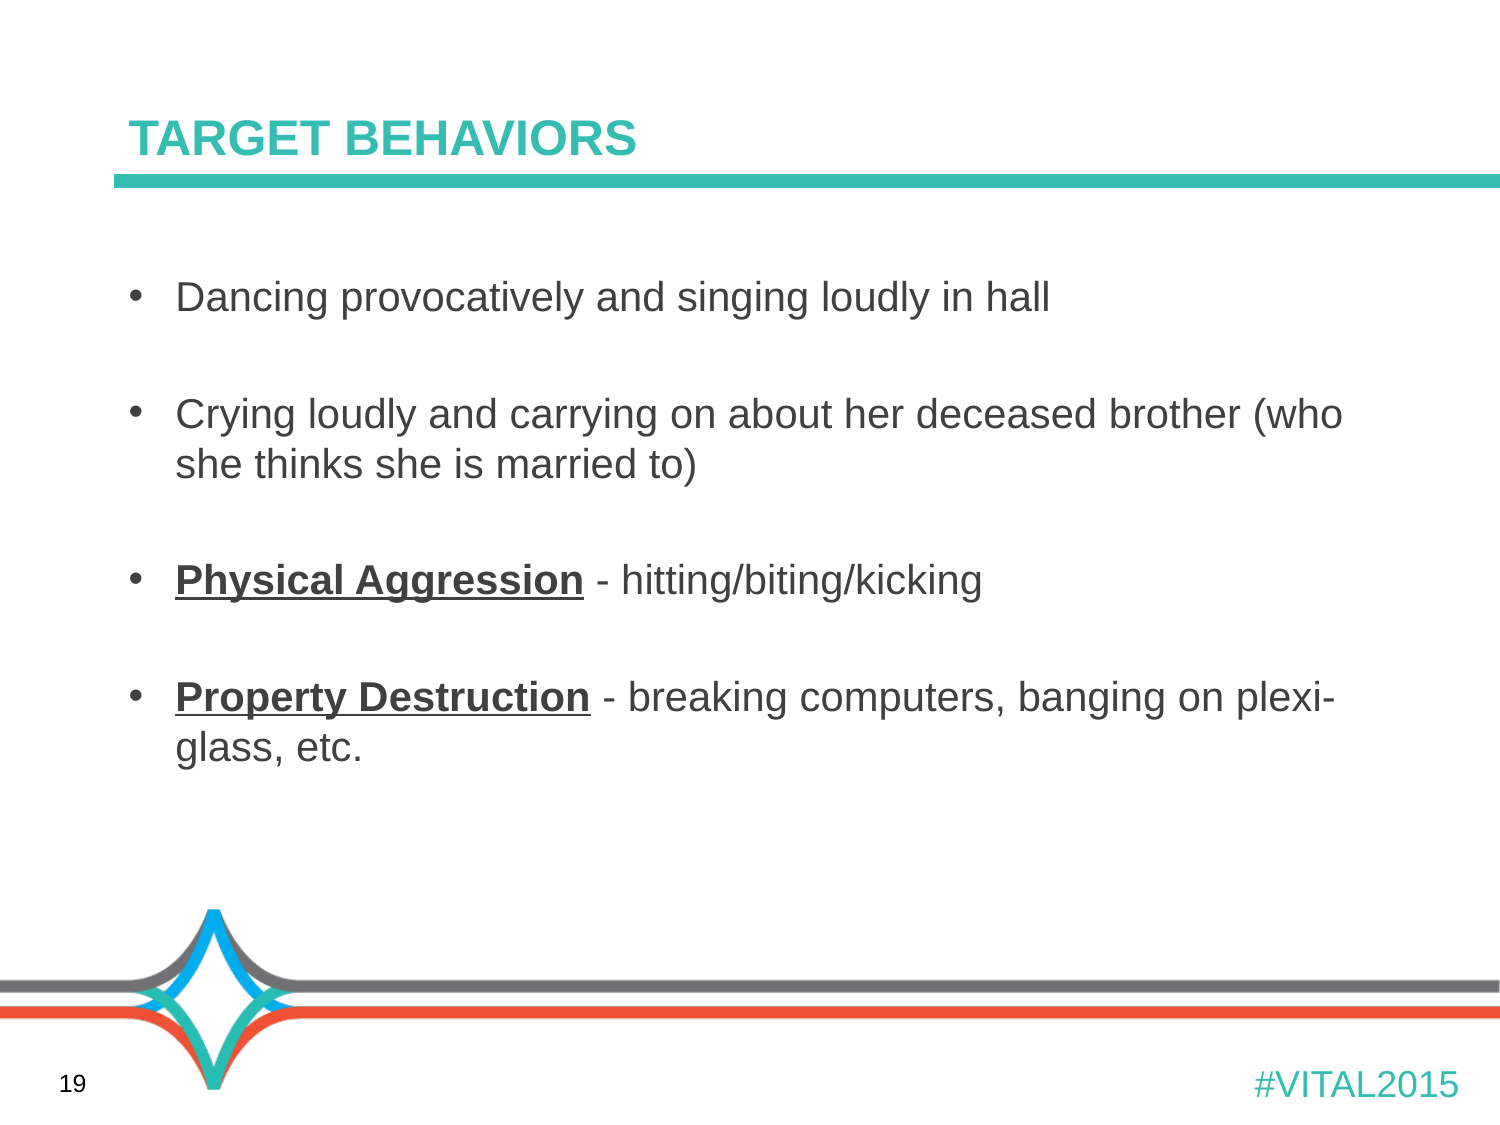

# Target Behaviors
Dancing provocatively and singing loudly in hall

Crying loudly and carrying on about her deceased brother (who she thinks she is married to)

Physical Aggression - hitting/biting/kicking

Property Destruction - breaking computers, banging on plexi-glass, etc.